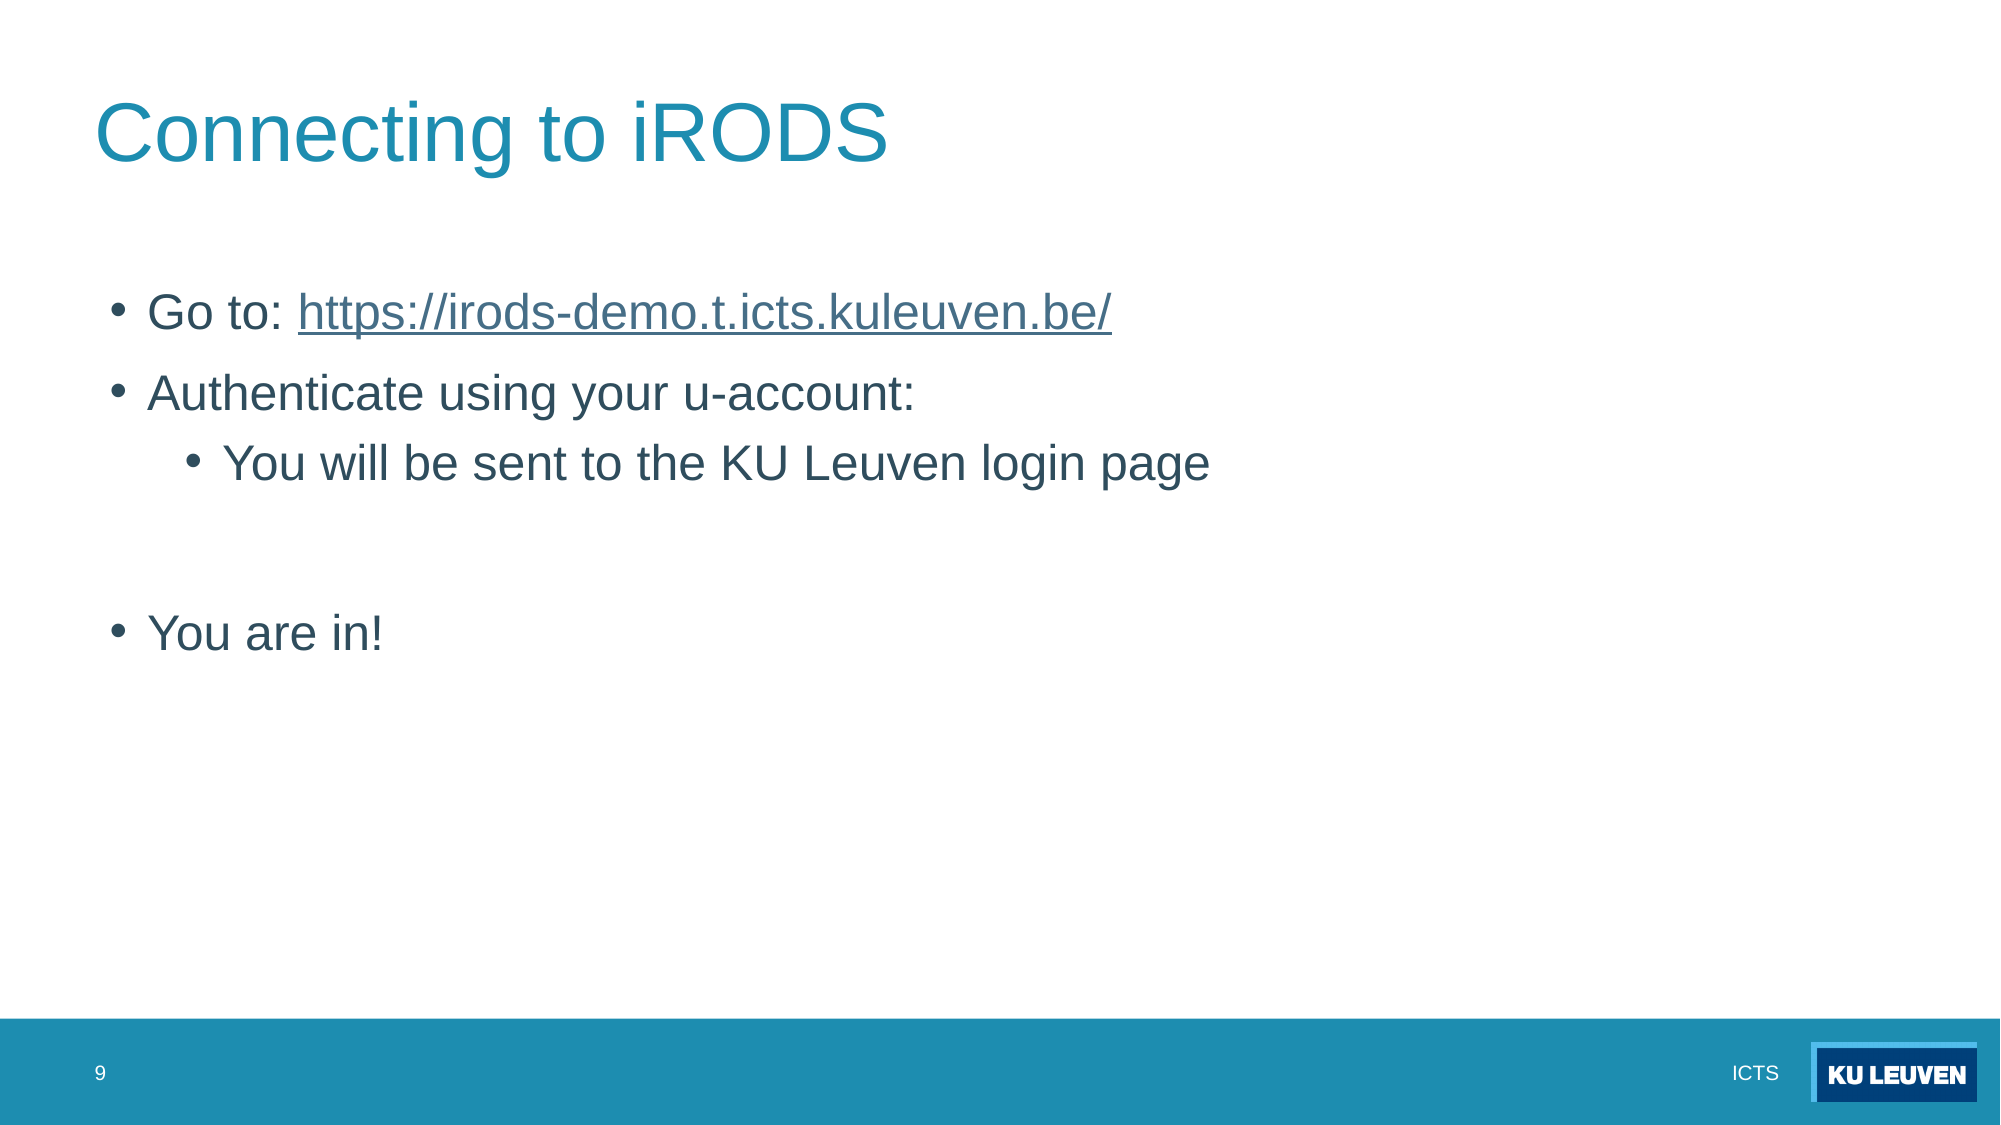

# Connecting to iRODS
Go to: https://irods-demo.t.icts.kuleuven.be/
Authenticate using your u-account:
You will be sent to the KU Leuven login page

You are in!
9
ICTS